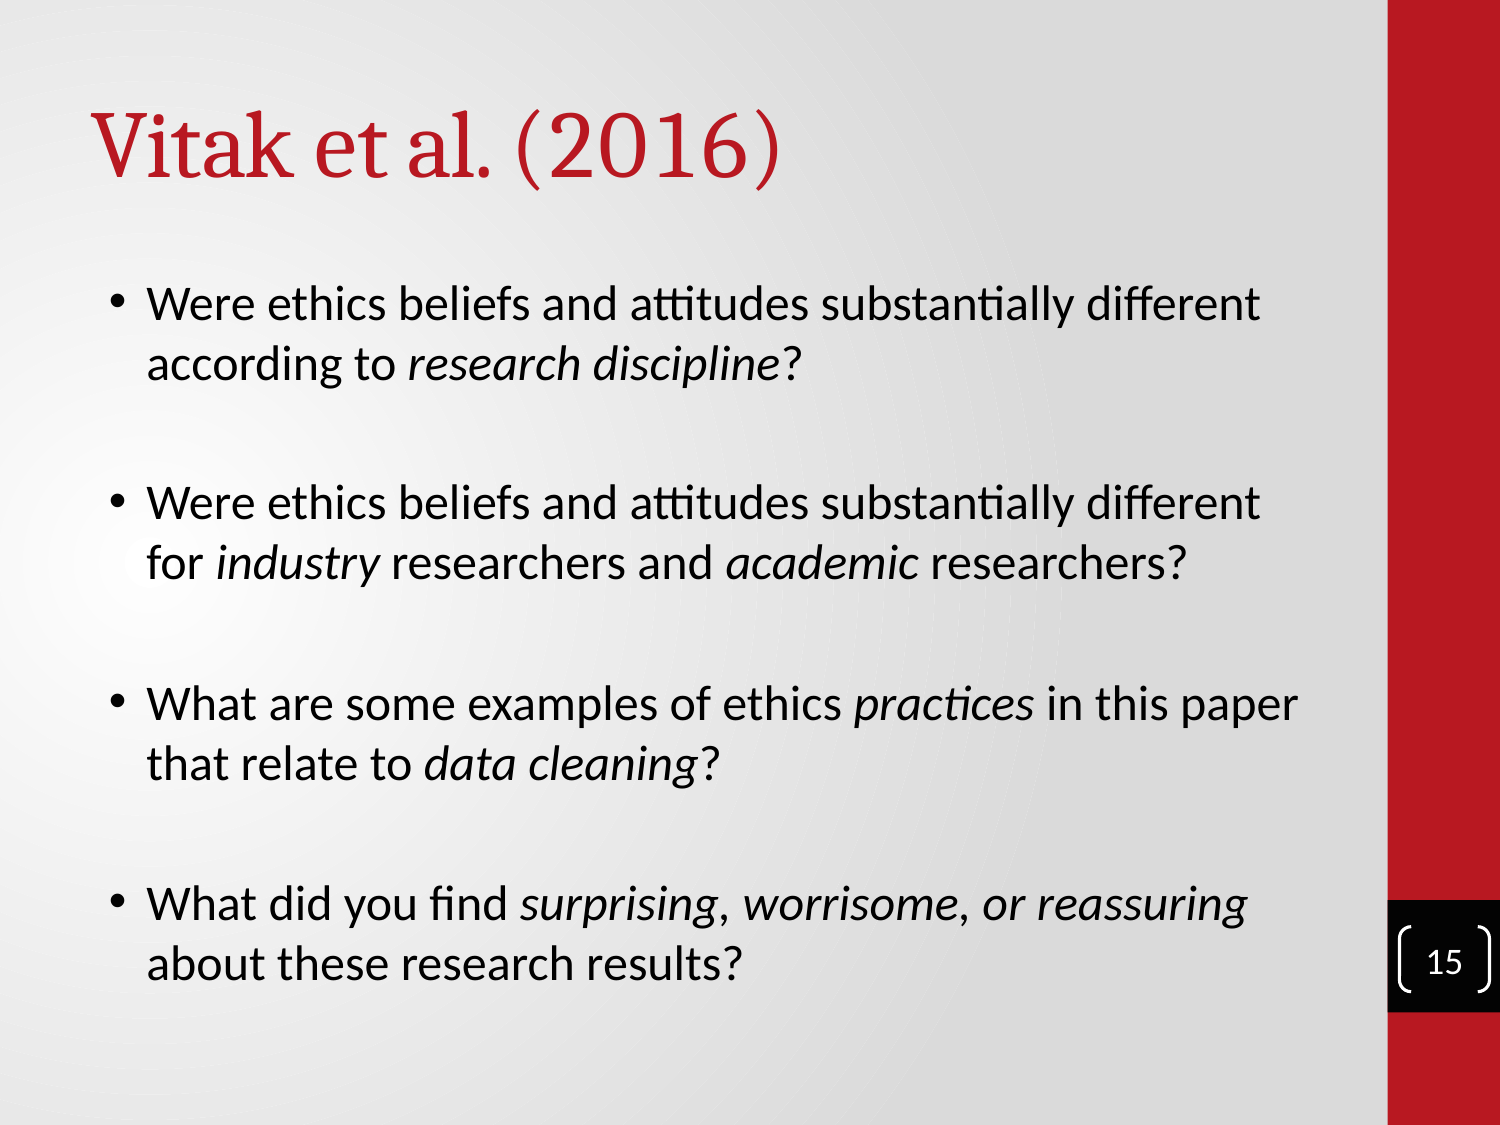

# Vitak et al. (2016)
Were ethics beliefs and attitudes substantially different according to research discipline?

Were ethics beliefs and attitudes substantially different for industry researchers and academic researchers?

What are some examples of ethics practices in this paper that relate to data cleaning?

What did you find surprising, worrisome, or reassuring about these research results?
15